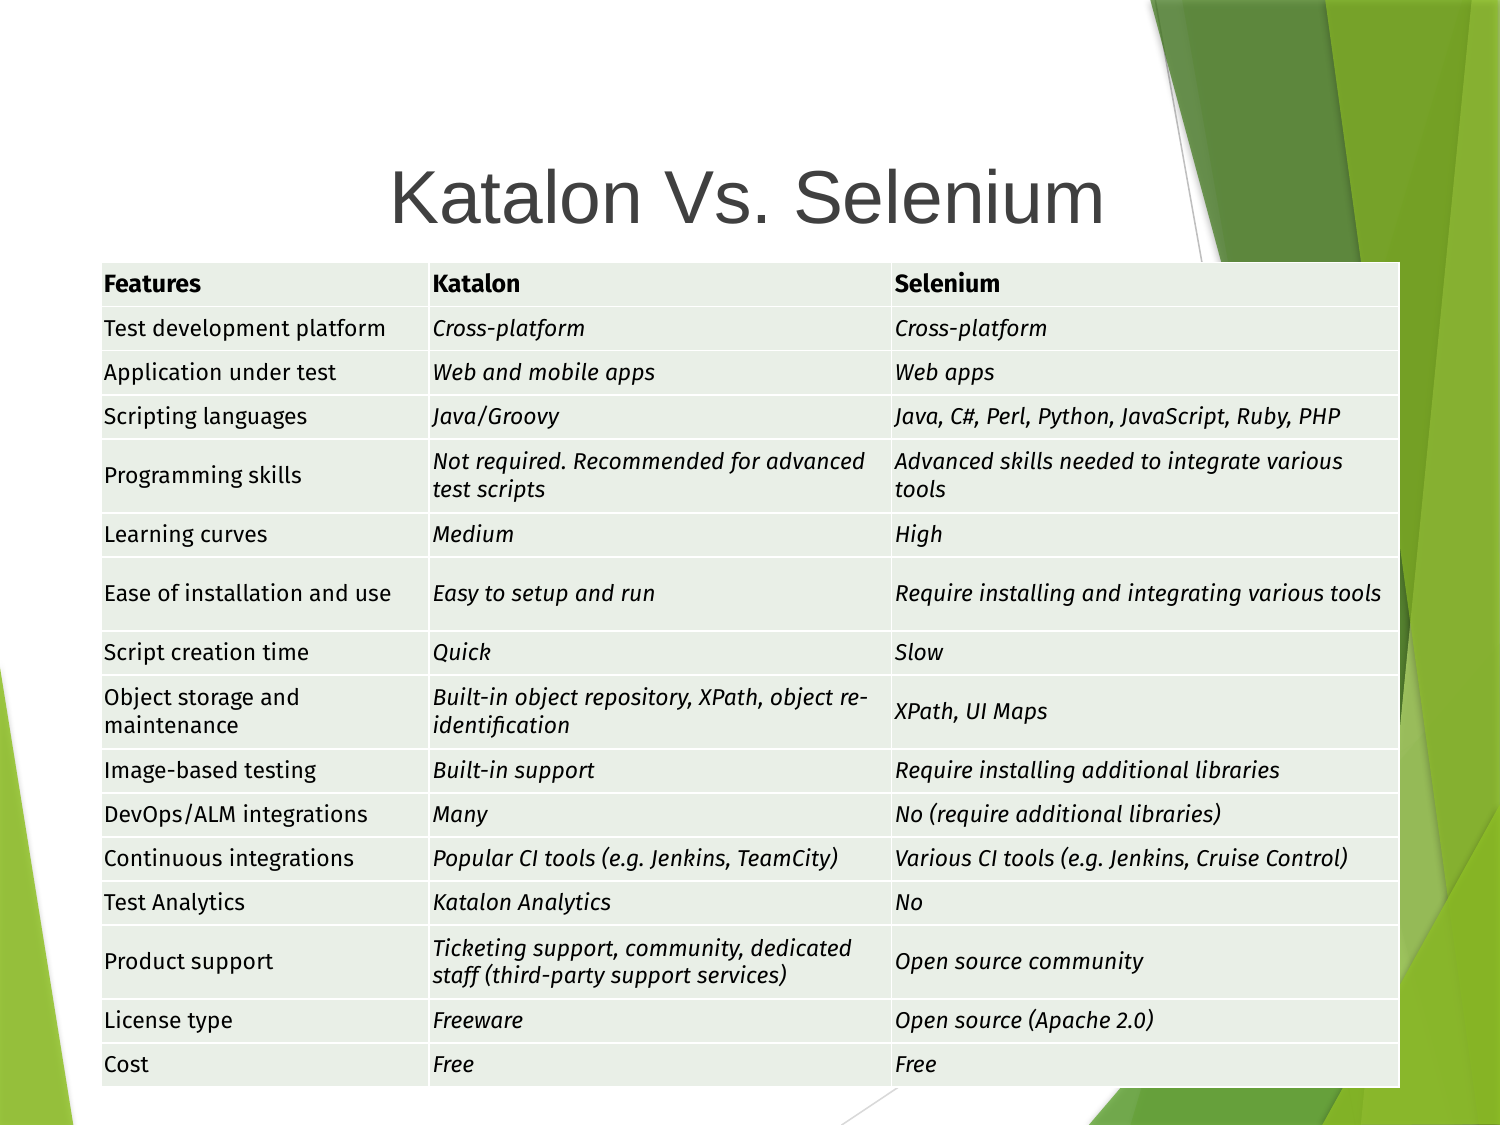

# Katalon Vs. Selenium
| Features | Katalon | Selenium |
| --- | --- | --- |
| Test development platform | Cross-platform | Cross-platform |
| Application under test | Web and mobile apps | Web apps |
| Scripting languages | Java/Groovy | Java, C#, Perl, Python, JavaScript, Ruby, PHP |
| Programming skills | Not required. Recommended for advanced test scripts | Advanced skills needed to integrate various tools |
| Learning curves | Medium | High |
| Ease of installation and use | Easy to setup and run | Require installing and integrating various tools |
| Script creation time | Quick | Slow |
| Object storage and maintenance | Built-in object repository, XPath, object re-identification | XPath, UI Maps |
| Image-based testing | Built-in support | Require installing additional libraries |
| DevOps/ALM integrations | Many | No (require additional libraries) |
| Continuous integrations | Popular CI tools (e.g. Jenkins, TeamCity) | Various CI tools (e.g. Jenkins, Cruise Control) |
| Test Analytics | Katalon Analytics | No |
| Product support | Ticketing support, community, dedicated staff (third-party support services) | Open source community |
| License type | Freeware | Open source (Apache 2.0) |
| Cost | Free | Free |